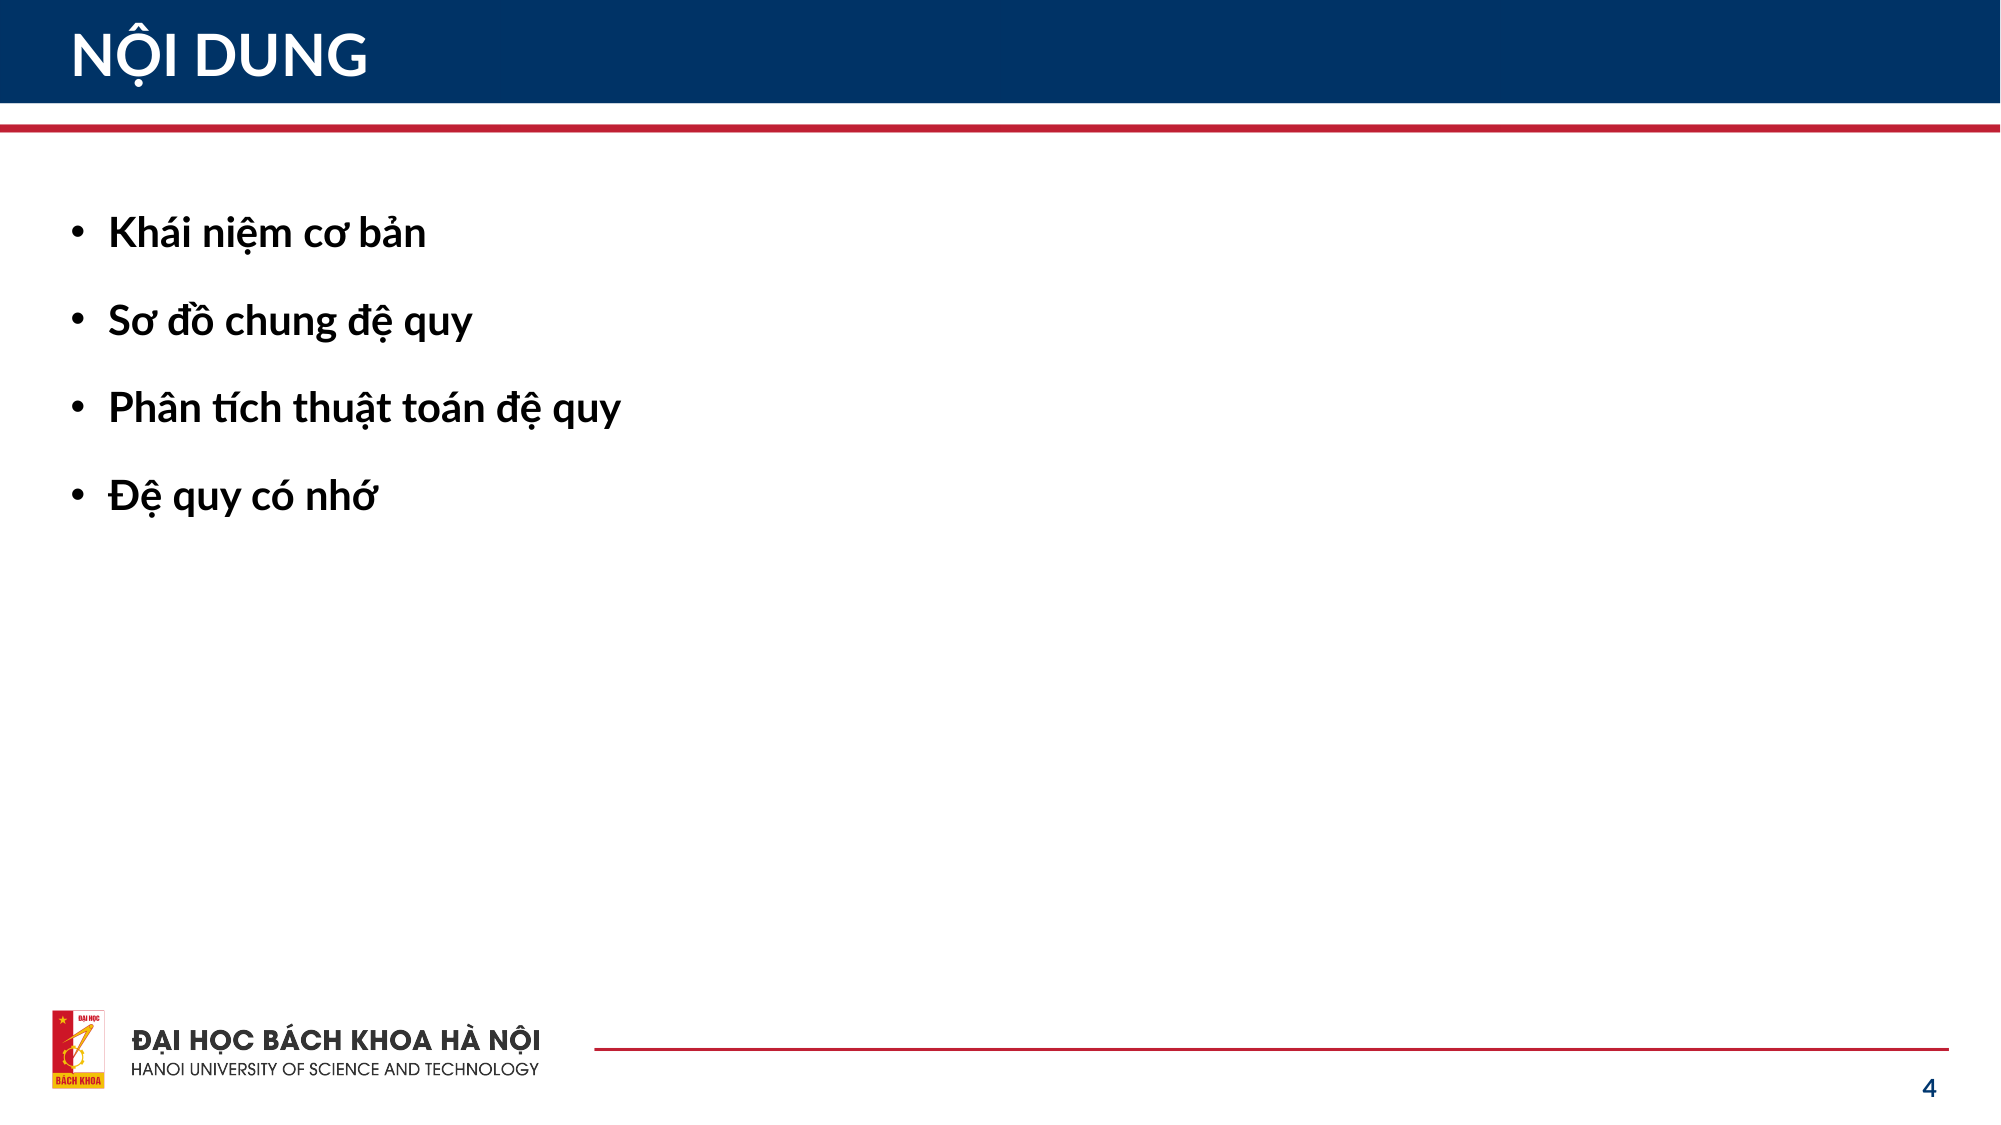

# NỘI DUNG
Khái niệm cơ bản
Sơ đồ chung đệ quy
Phân tích thuật toán đệ quy
Đệ quy có nhớ
4